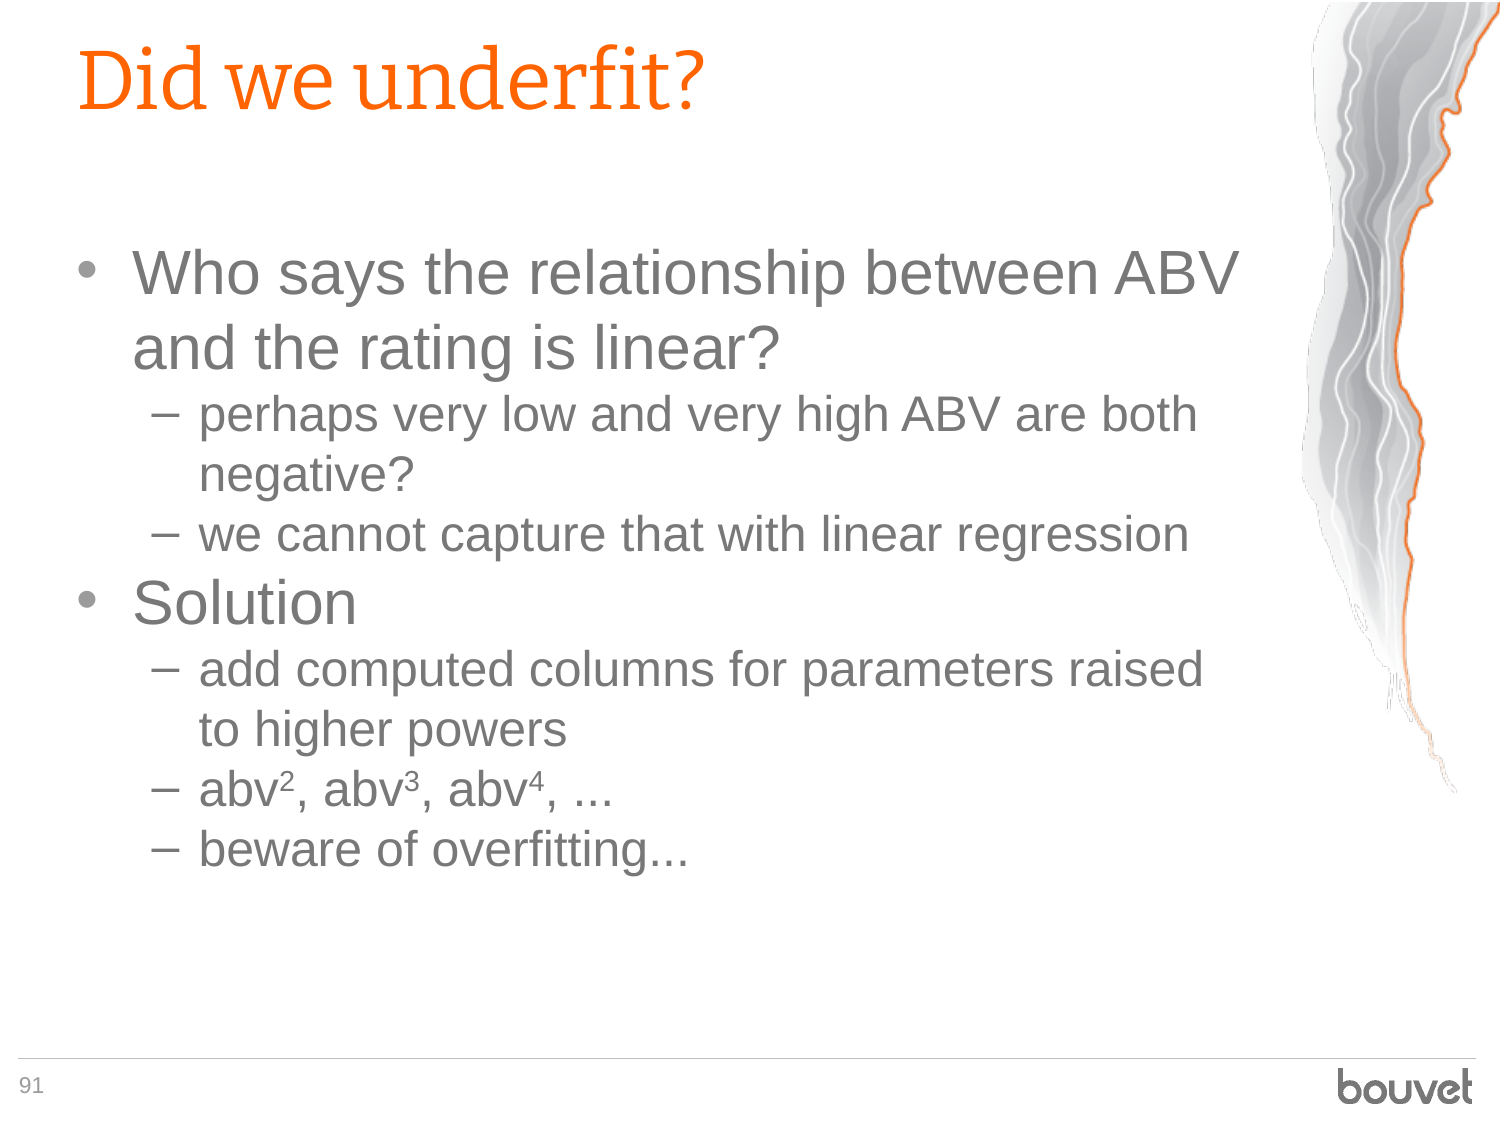

# Did we underfit?
Who says the relationship between ABV and the rating is linear?
perhaps very low and very high ABV are both negative?
we cannot capture that with linear regression
Solution
add computed columns for parameters raised to higher powers
abv2, abv3, abv4, ...
beware of overfitting...
91